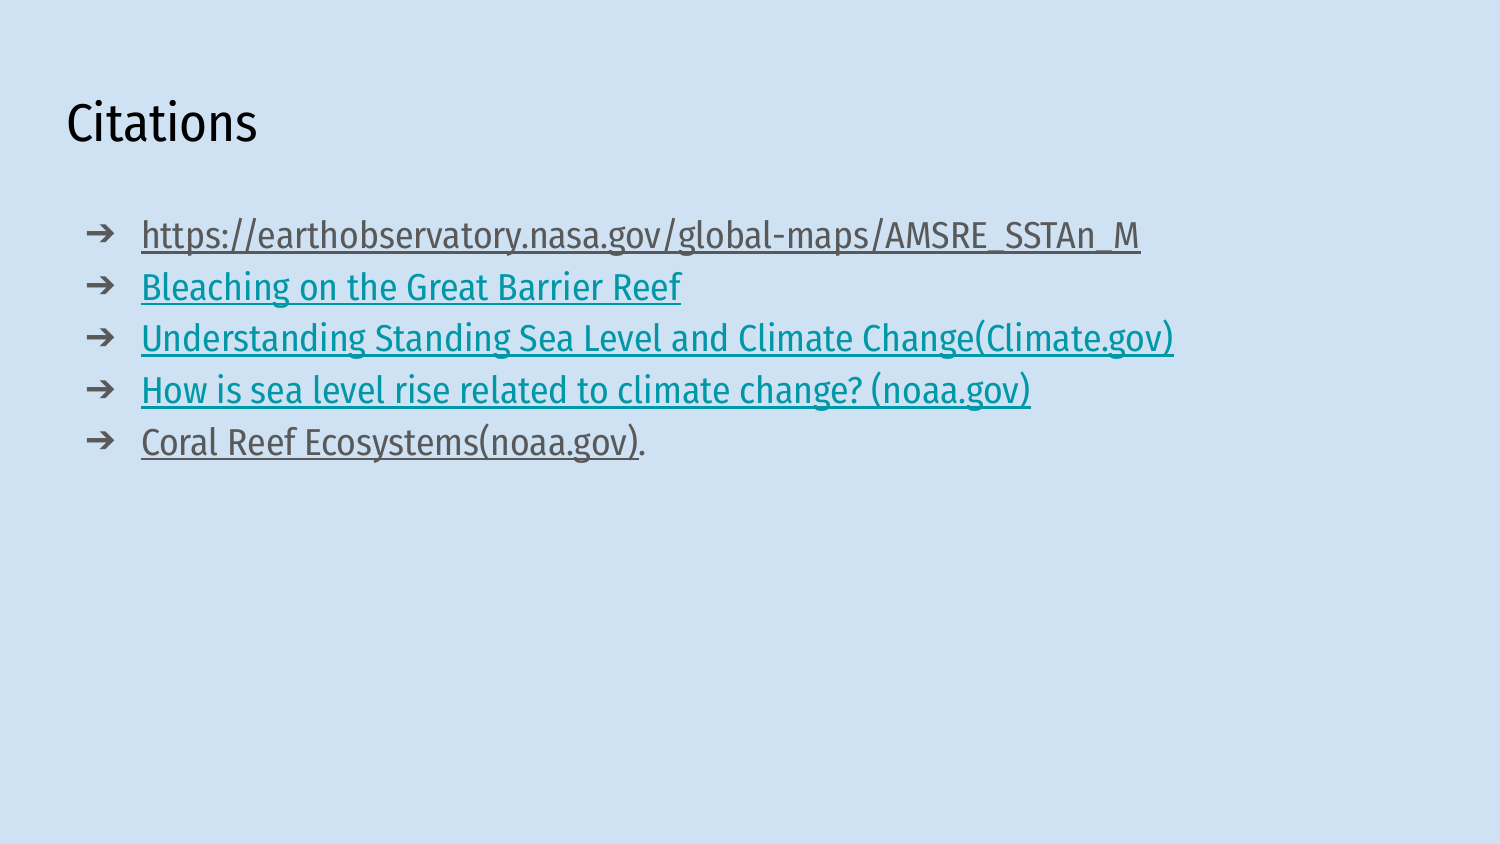

# Citations
https://earthobservatory.nasa.gov/global-maps/AMSRE_SSTAn_M
Bleaching on the Great Barrier Reef
Understanding Standing Sea Level and Climate Change(Climate.gov)
How is sea level rise related to climate change? (noaa.gov)
Coral Reef Ecosystems(noaa.gov).